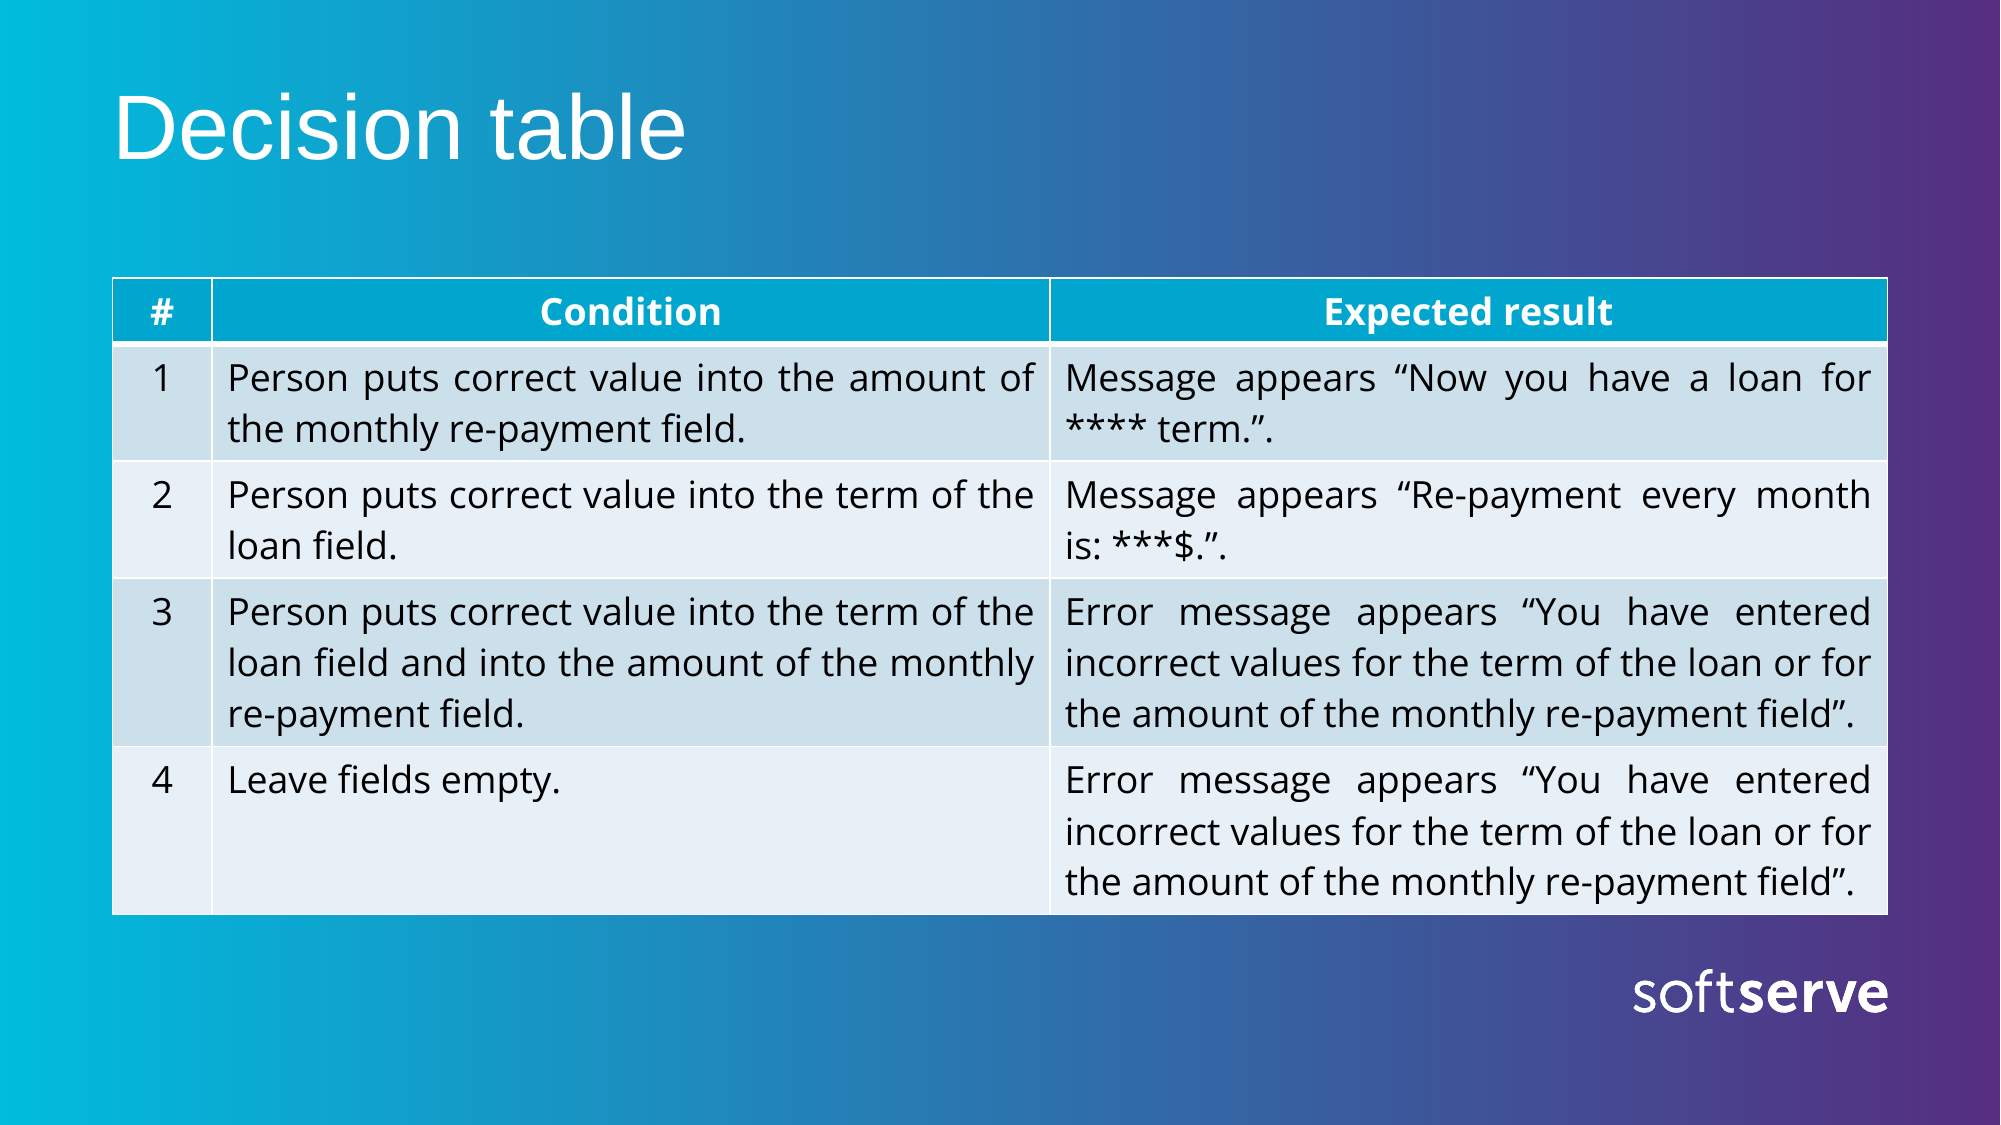

# Decision table
| # | Condition | Expected result |
| --- | --- | --- |
| 1 | Person puts correct value into the amount of the monthly re-payment field. | Message appears “Now you have a loan for \*\*\*\* term.”. |
| 2 | Person puts correct value into the term of the loan field. | Message appears “Re-payment every month is: \*\*\*$.”. |
| 3 | Person puts correct value into the term of the loan field and into the amount of the monthly re-payment field. | Error message appears “You have entered incorrect values for the term of the loan or for the amount of the monthly re-payment field”. |
| 4 | Leave fields empty. | Error message appears “You have entered incorrect values for the term of the loan or for the amount of the monthly re-payment field”. |